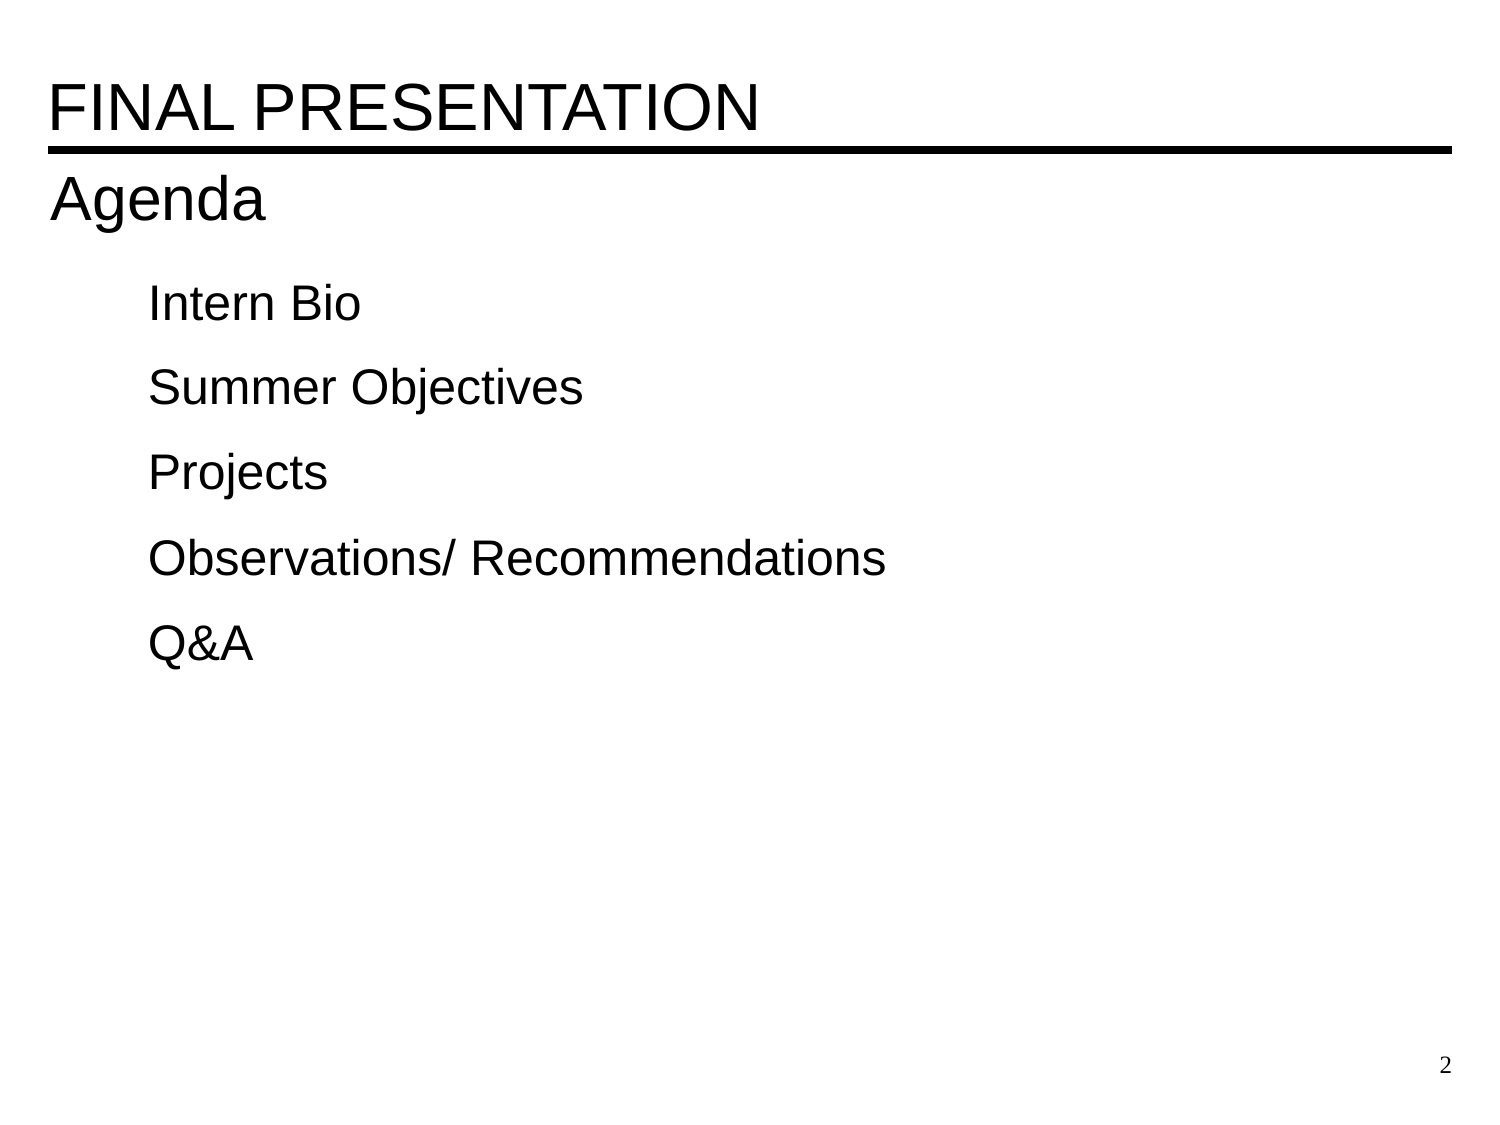

# Final Presentation
Agenda
Intern Bio
Summer Objectives
Projects
Observations/ Recommendations
Q&A
2